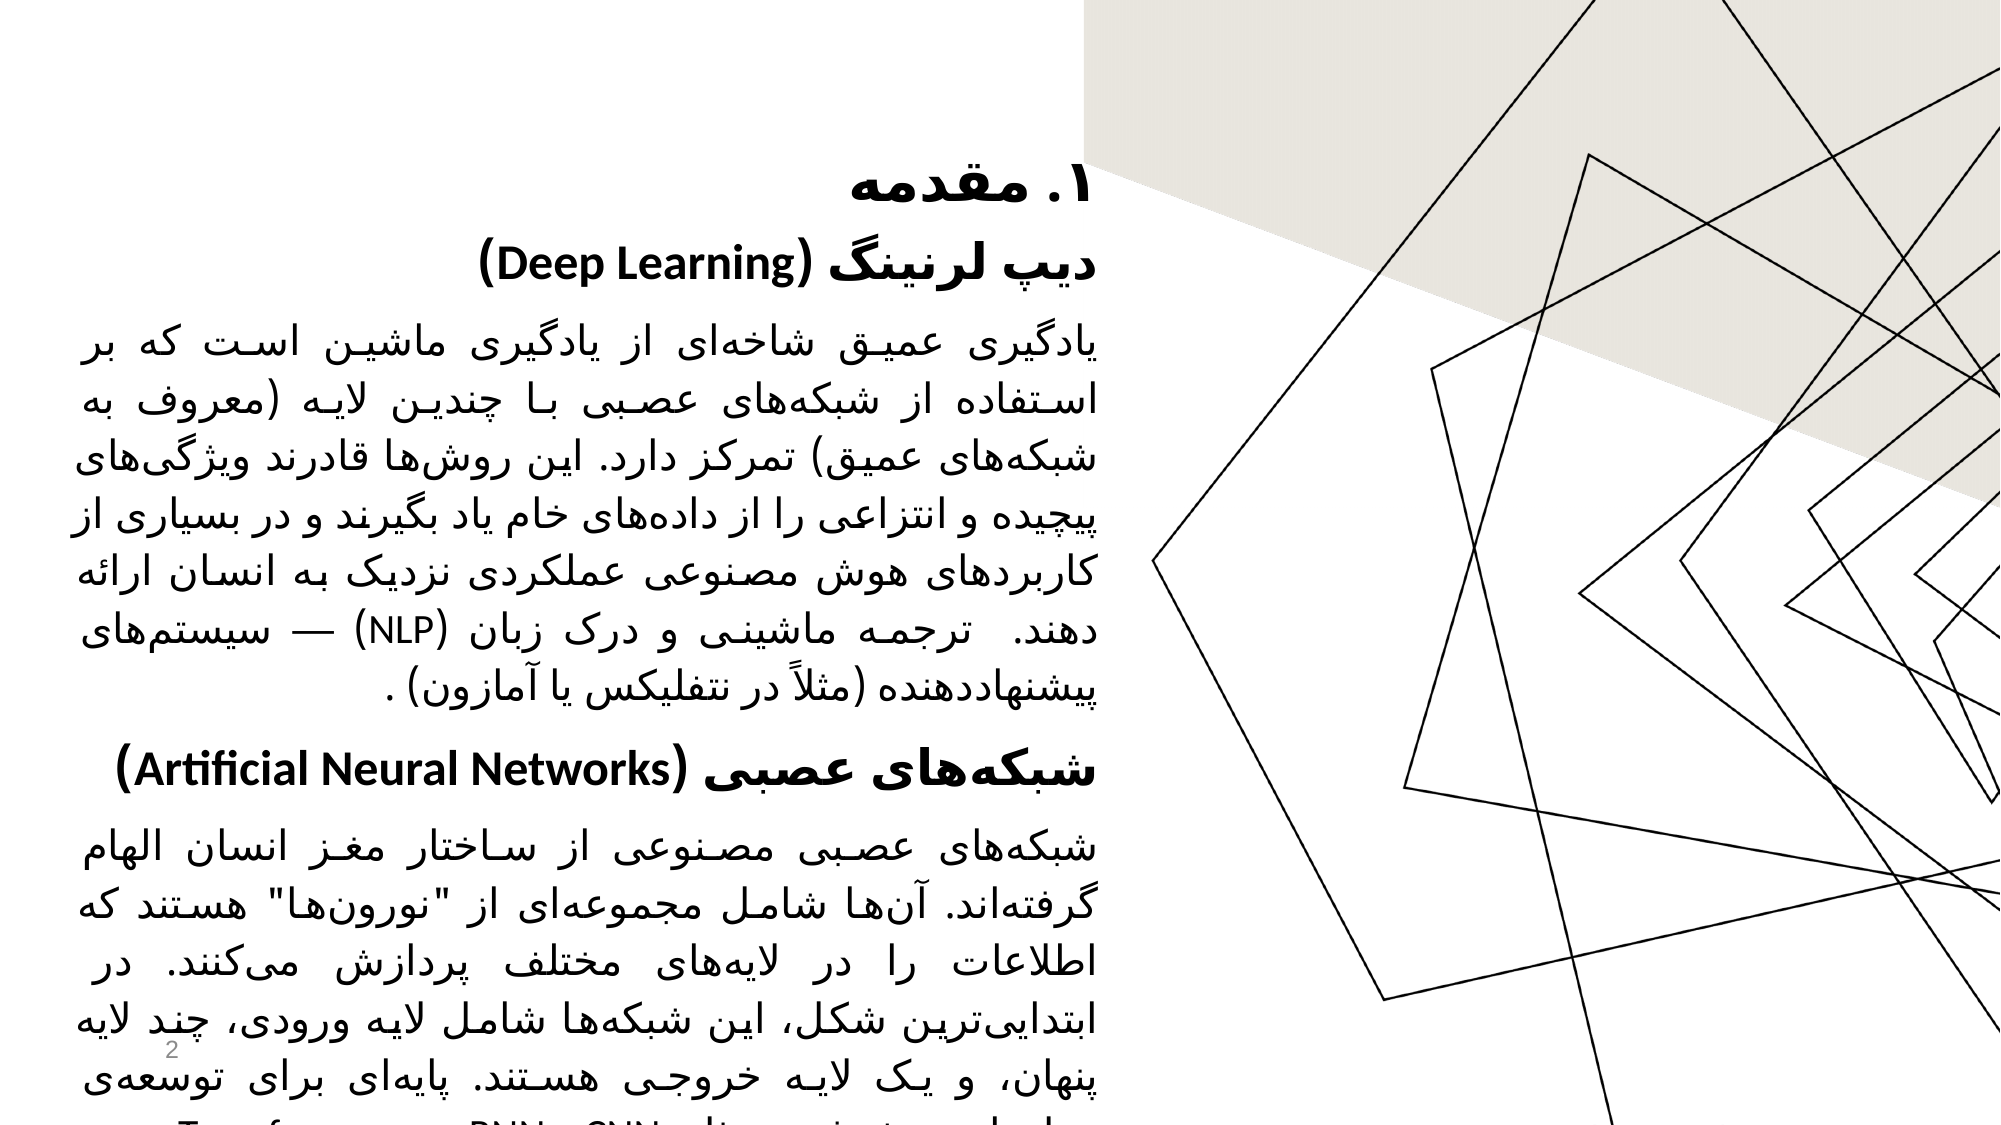

۱. مقدمه
دیپ لرنینگ (Deep Learning)
یادگیری عمیق شاخه‌ای از یادگیری ماشین است که بر استفاده از شبکه‌های عصبی با چندین لایه (معروف به شبکه‌های عمیق) تمرکز دارد. این روش‌ها قادرند ویژگی‌های پیچیده و انتزاعی را از داده‌های خام یاد بگیرند و در بسیاری از کاربردهای هوش مصنوعی عملکردی نزدیک به انسان ارائه دهند.  ترجمه ماشینی و درک زبان (NLP) — سیستم‌های پیشنهاددهنده (مثلاً در نتفلیکس یا آمازون) .
شبکه‌های عصبی (Artificial Neural Networks)
شبکه‌های عصبی مصنوعی از ساختار مغز انسان الهام گرفته‌اند. آن‌ها شامل مجموعه‌ای از "نورون‌ها" هستند که اطلاعات را در لایه‌های مختلف پردازش می‌کنند. در ابتدایی‌ترین شکل، این شبکه‌ها شامل لایه ورودی، چند لایه پنهان، و یک لایه خروجی هستند. پایه‌ای برای توسعه‌ی مدل‌های پیشرفته مثل RNN، CNN، و Transformer  — آموزش‌پذیر با استفاده از داده‌های واقعی .
2